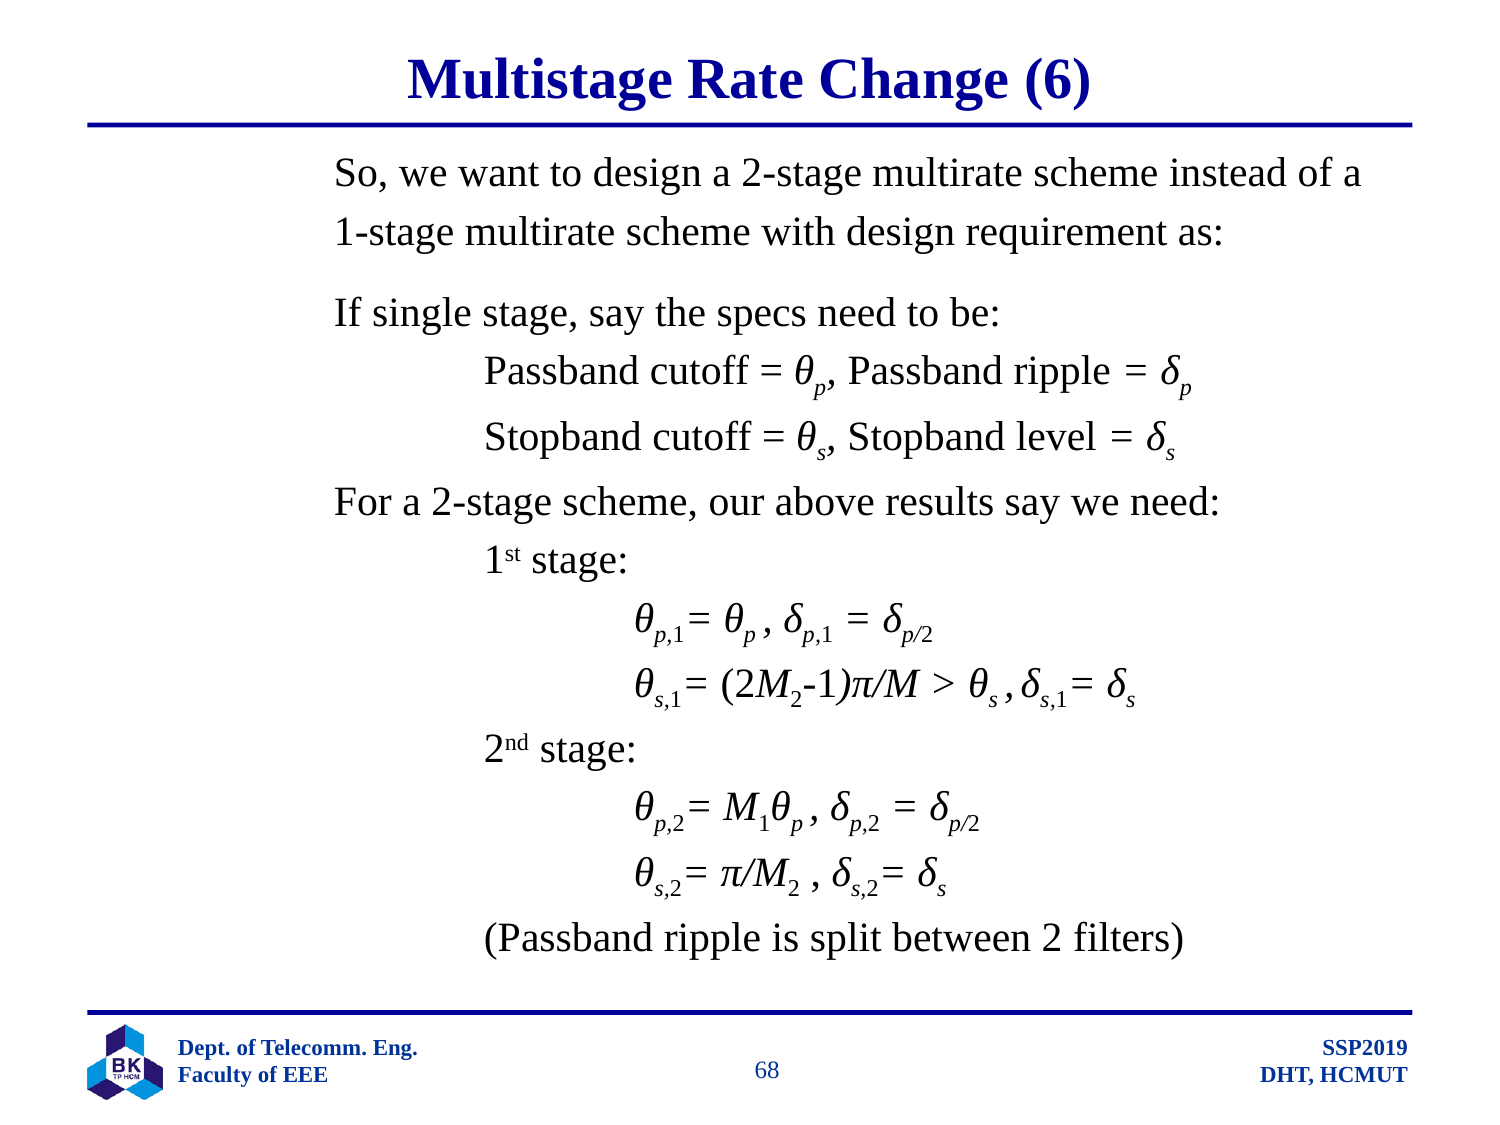

# Multistage Rate Change (6)
		So, we want to design a 2-stage multirate scheme instead of a
		1-stage multirate scheme with design requirement as:

		If single stage, say the specs need to be:
			Passband cutoff = θp, Passband ripple = δp
			Stopband cutoff = θs, Stopband level = δs
		For a 2-stage scheme, our above results say we need:
			1st stage:
				θp,1= θp , δp,1 = δp/2
				θs,1= (2M2-1)π/M > θs , δs,1= δs
			2nd stage:
				θp,2= M1θp , δp,2 = δp/2
				θs,2= π/M2 , δs,2= δs
			(Passband ripple is split between 2 filters)
		  68